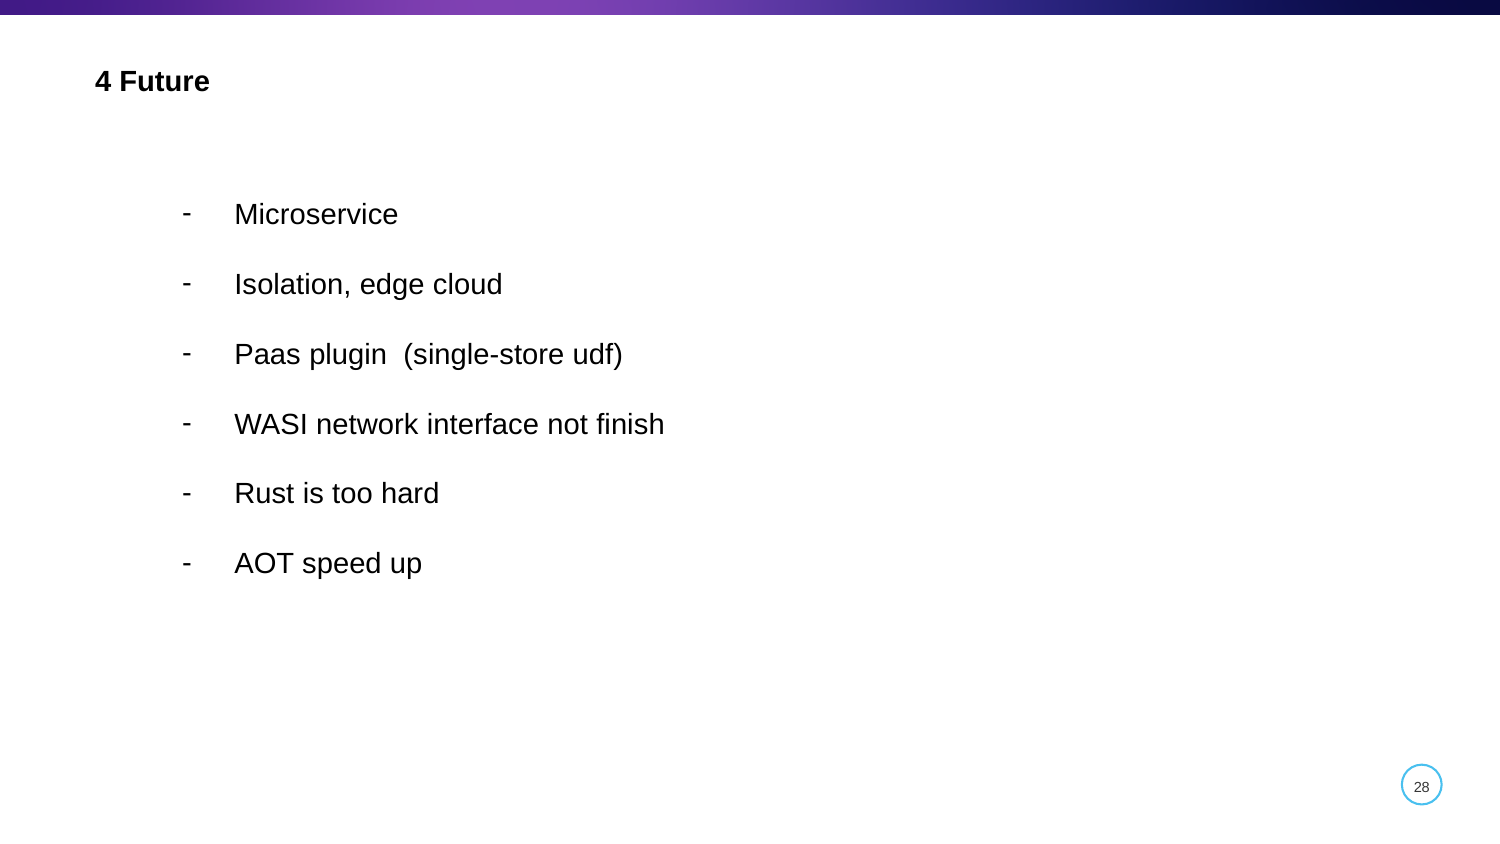

4 Future
Microservice
Isolation, edge cloud
Paas plugin  (single-store udf)
WASI network interface not finish
Rust is too hard
AOT speed up
28